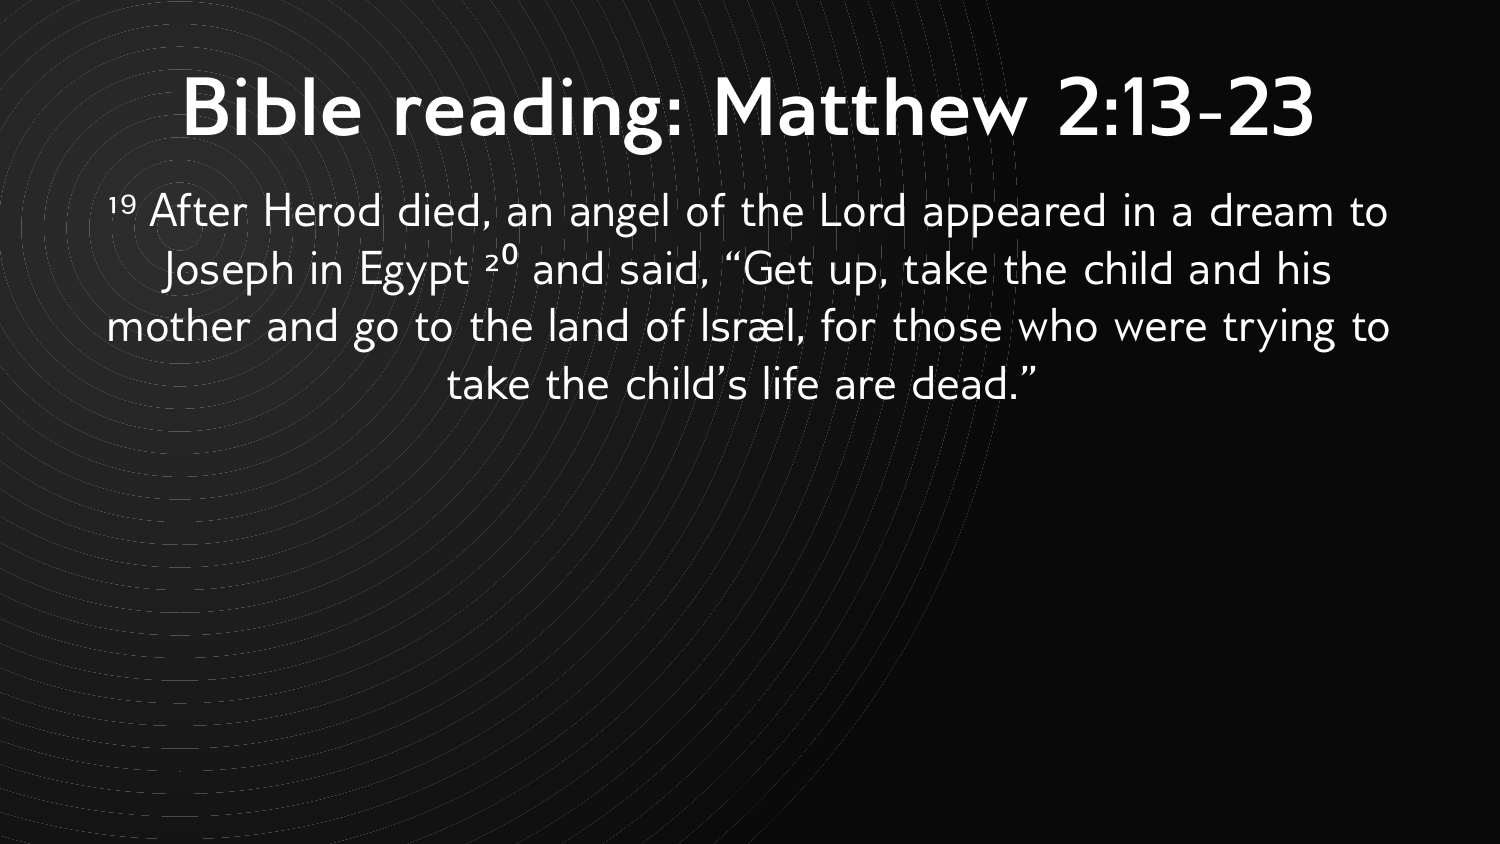

Bible reading: Matthew 2:13-23
¹⁹ After Herod died, an angel of the Lord appeared in a dream to Joseph in Egypt ²⁰ and said, “Get up, take the child and his mother and go to the land of Israel, for those who were trying to take the child’s life are dead.”